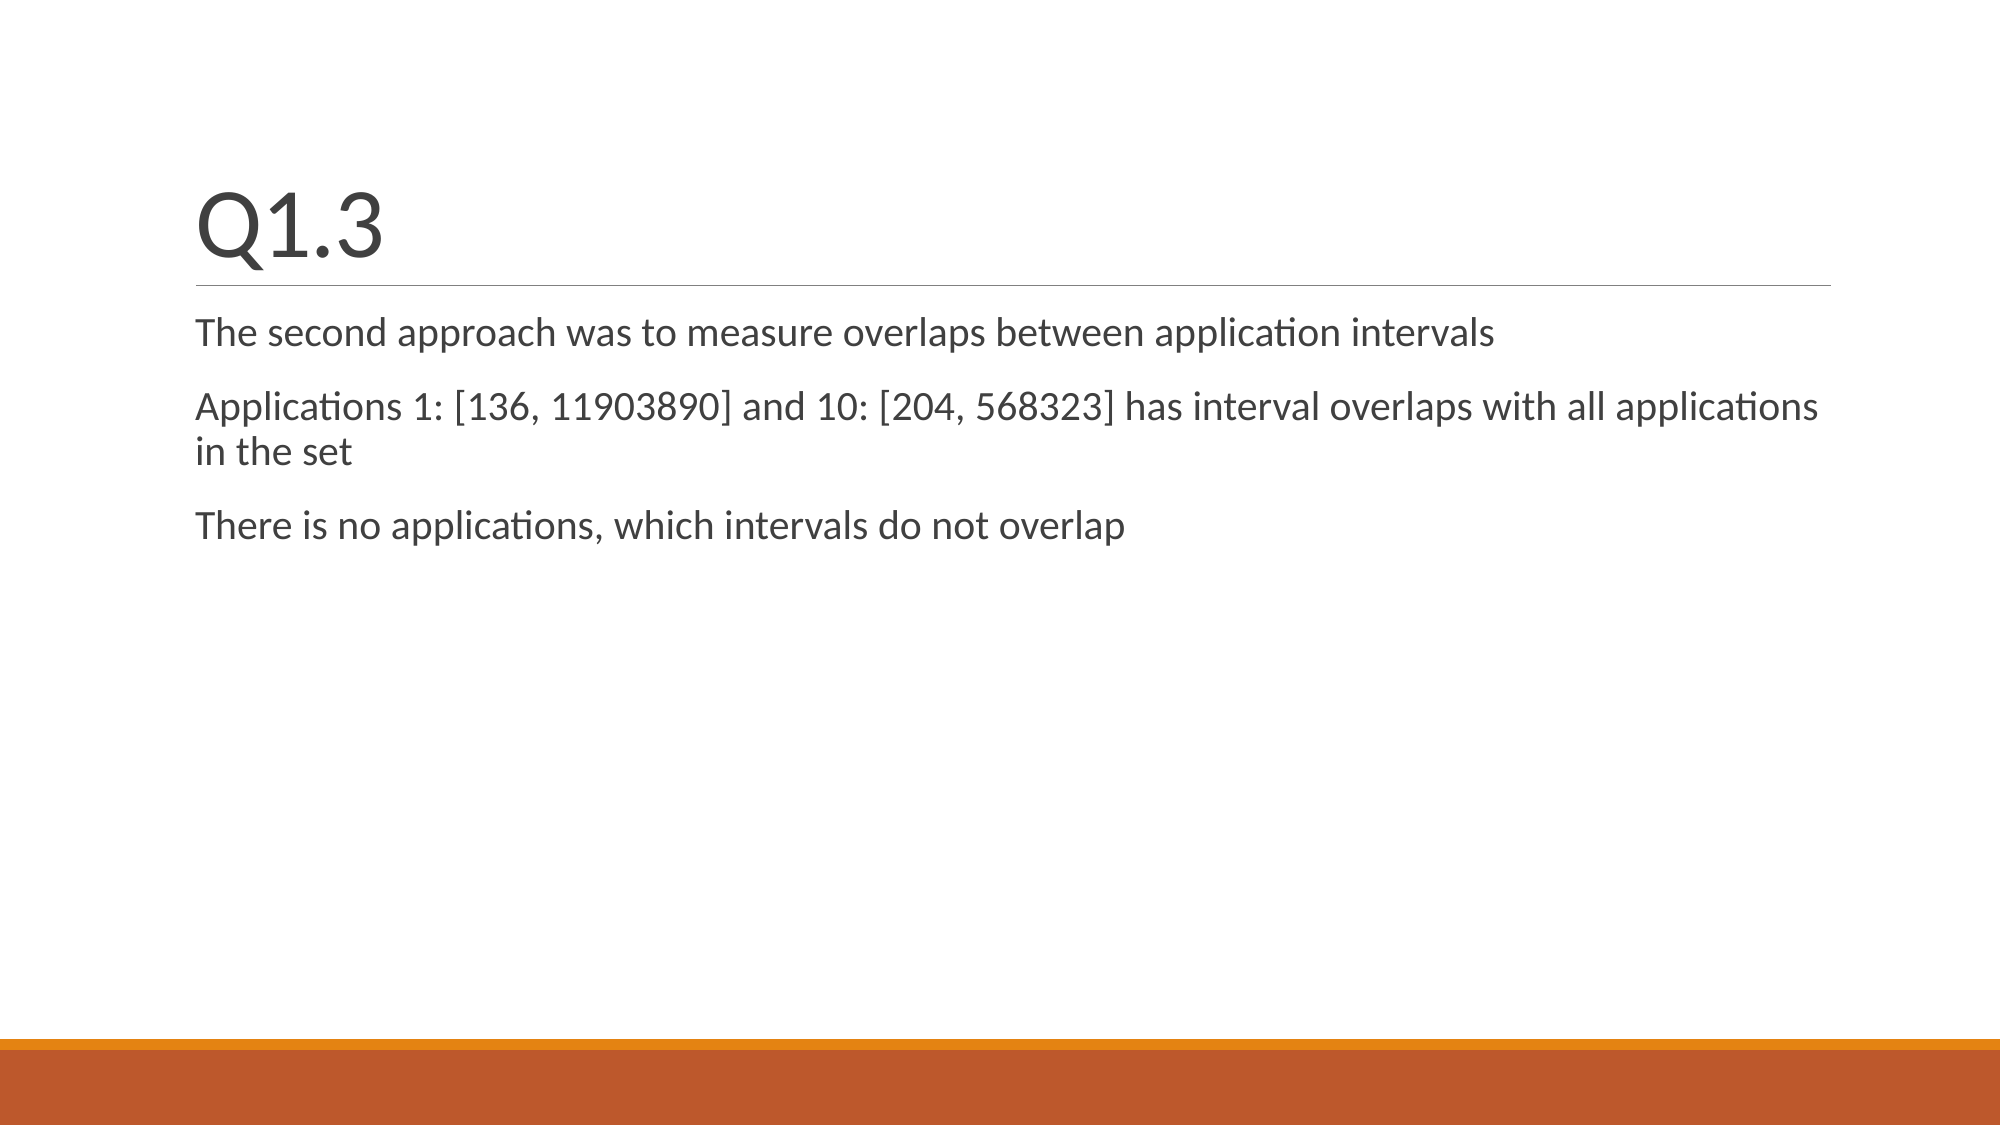

# Q1.3
The second approach was to measure overlaps between application intervals
Applications 1: [136, 11903890] and 10: [204, 568323] has interval overlaps with all applications in the set
There is no applications, which intervals do not overlap